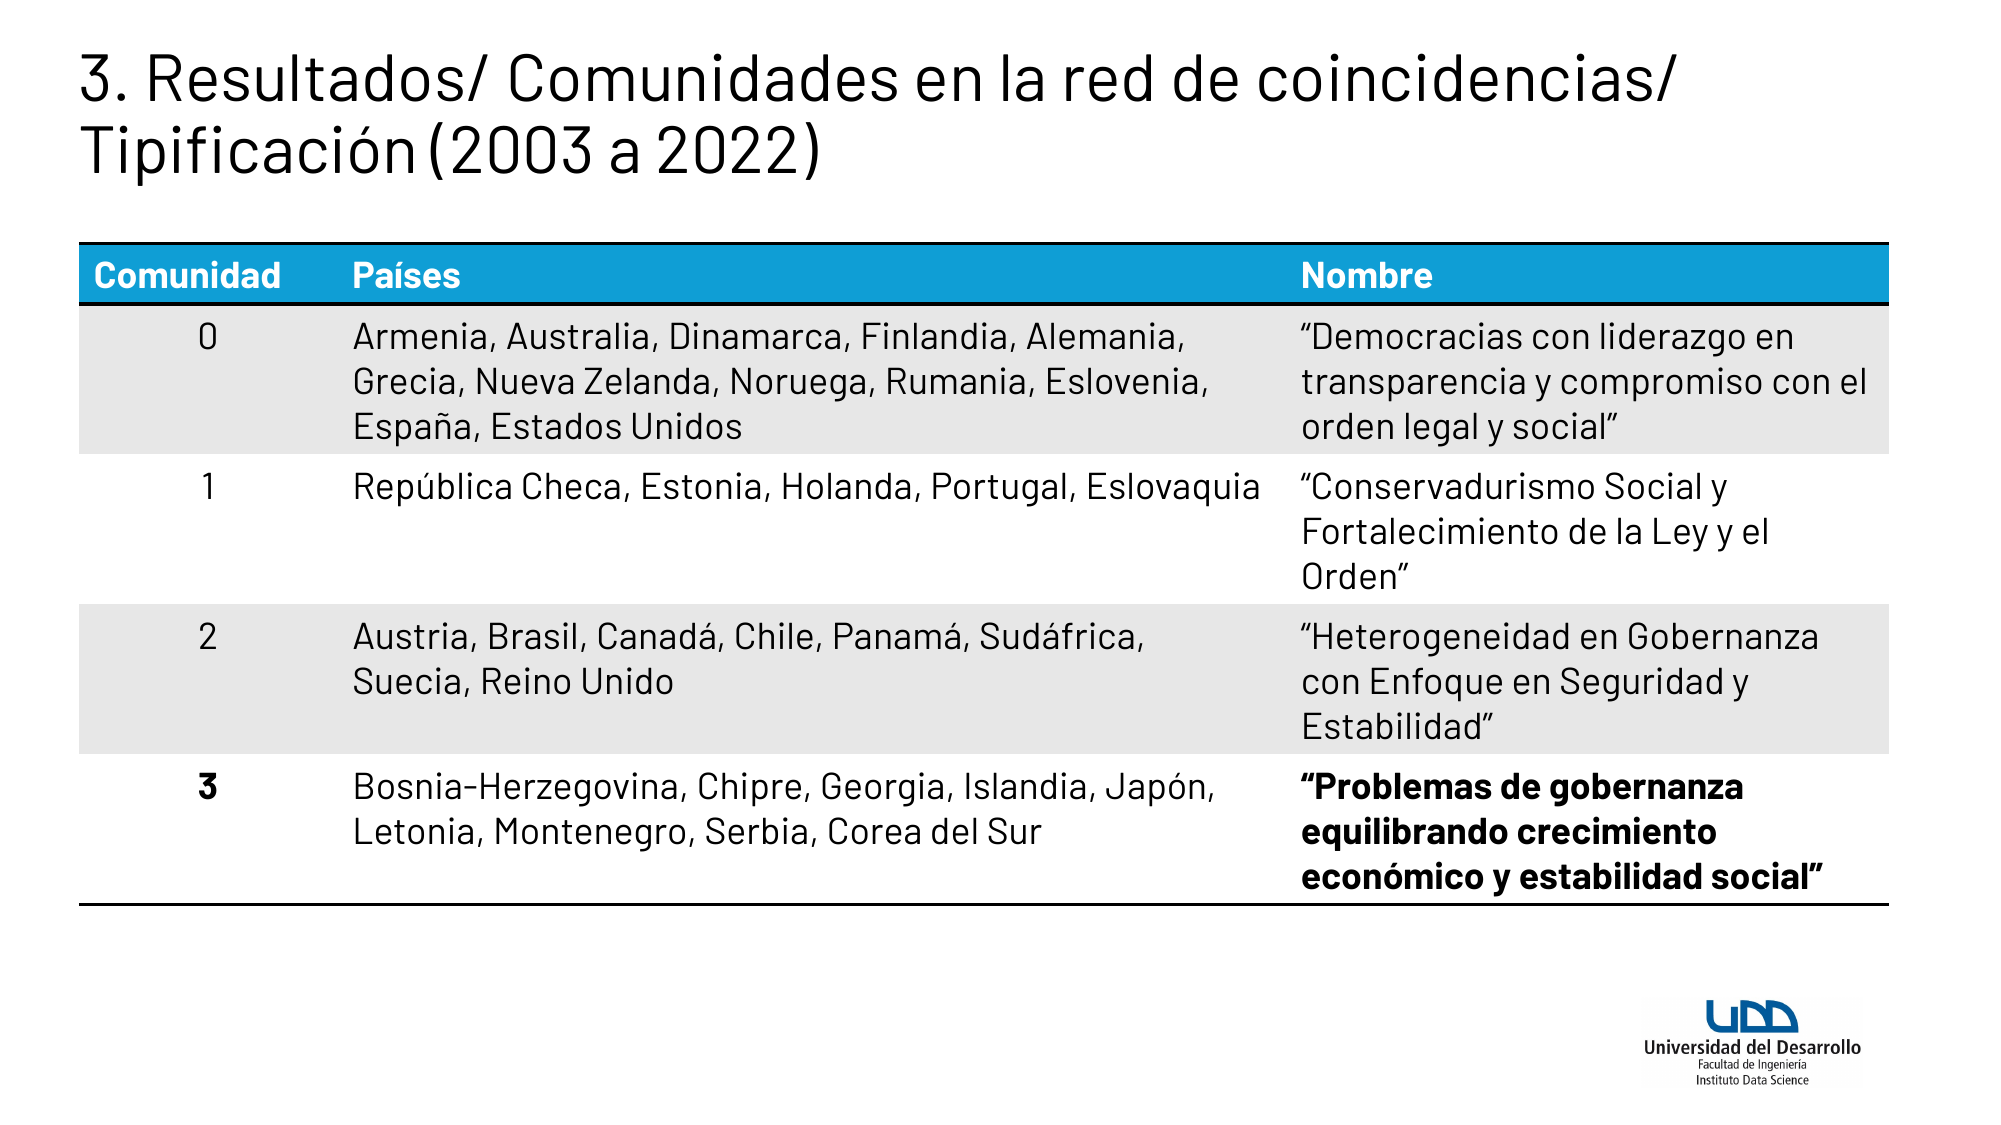

# 3. Resultados/ Comunidades en la red de coincidencias/ Tipificación (2003 a 2022)
| Comunidad | Países | Nombre |
| --- | --- | --- |
| 0 | Armenia, Australia, Dinamarca, Finlandia, Alemania, Grecia, Nueva Zelanda, Noruega, Rumania, Eslovenia, España, Estados Unidos | “Democracias con liderazgo en transparencia y compromiso con el orden legal y social” |
| 1 | República Checa, Estonia, Holanda, Portugal, Eslovaquia | “Conservadurismo Social y Fortalecimiento de la Ley y el Orden” |
| 2 | Austria, Brasil, Canadá, Chile, Panamá, Sudáfrica, Suecia, Reino Unido | “Heterogeneidad en Gobernanza con Enfoque en Seguridad y Estabilidad” |
| 3 | Bosnia-Herzegovina, Chipre, Georgia, Islandia, Japón, Letonia, Montenegro, Serbia, Corea del Sur | “Problemas de gobernanza equilibrando crecimiento económico y estabilidad social” |